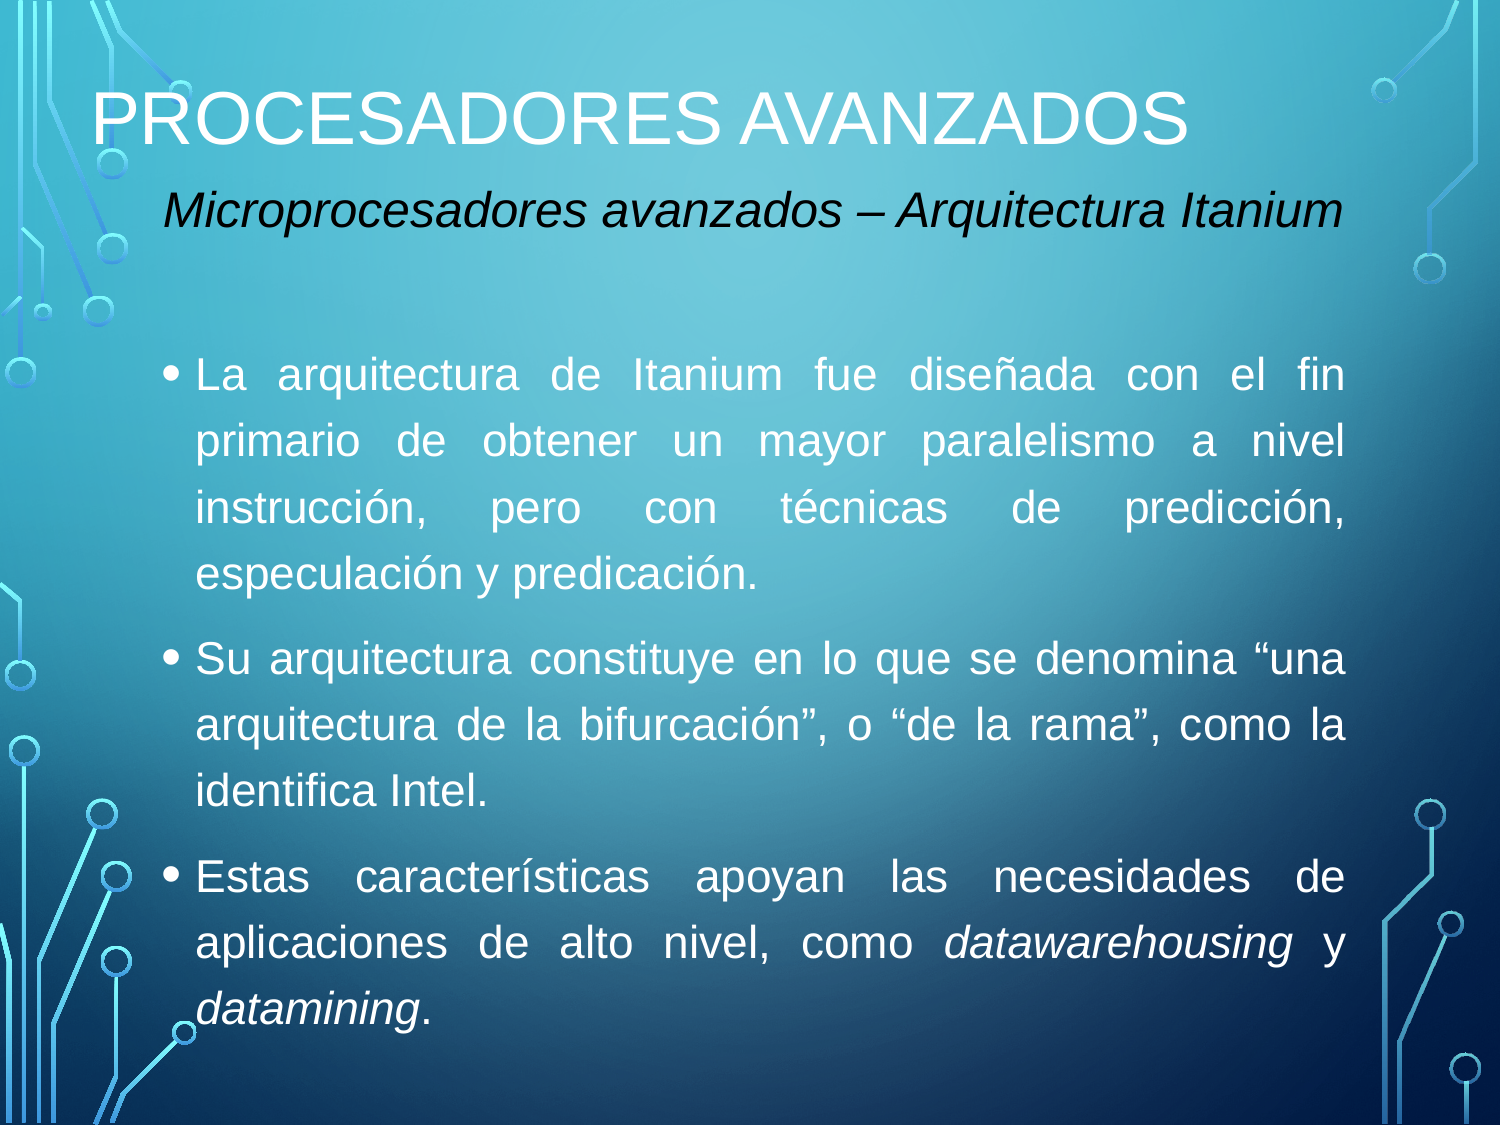

# Procesadores Avanzados
Microprocesadores avanzados – Arquitectura Itanium
La arquitectura de Itanium fue diseñada con el fin primario de obtener un mayor paralelismo a nivel instrucción, pero con técnicas de predicción, especulación y predicación.
Su arquitectura constituye en lo que se denomina “una arquitectura de la bifurcación”, o “de la rama”, como la identifica Intel.
Estas características apoyan las necesidades de aplicaciones de alto nivel, como datawarehousing y datamining.